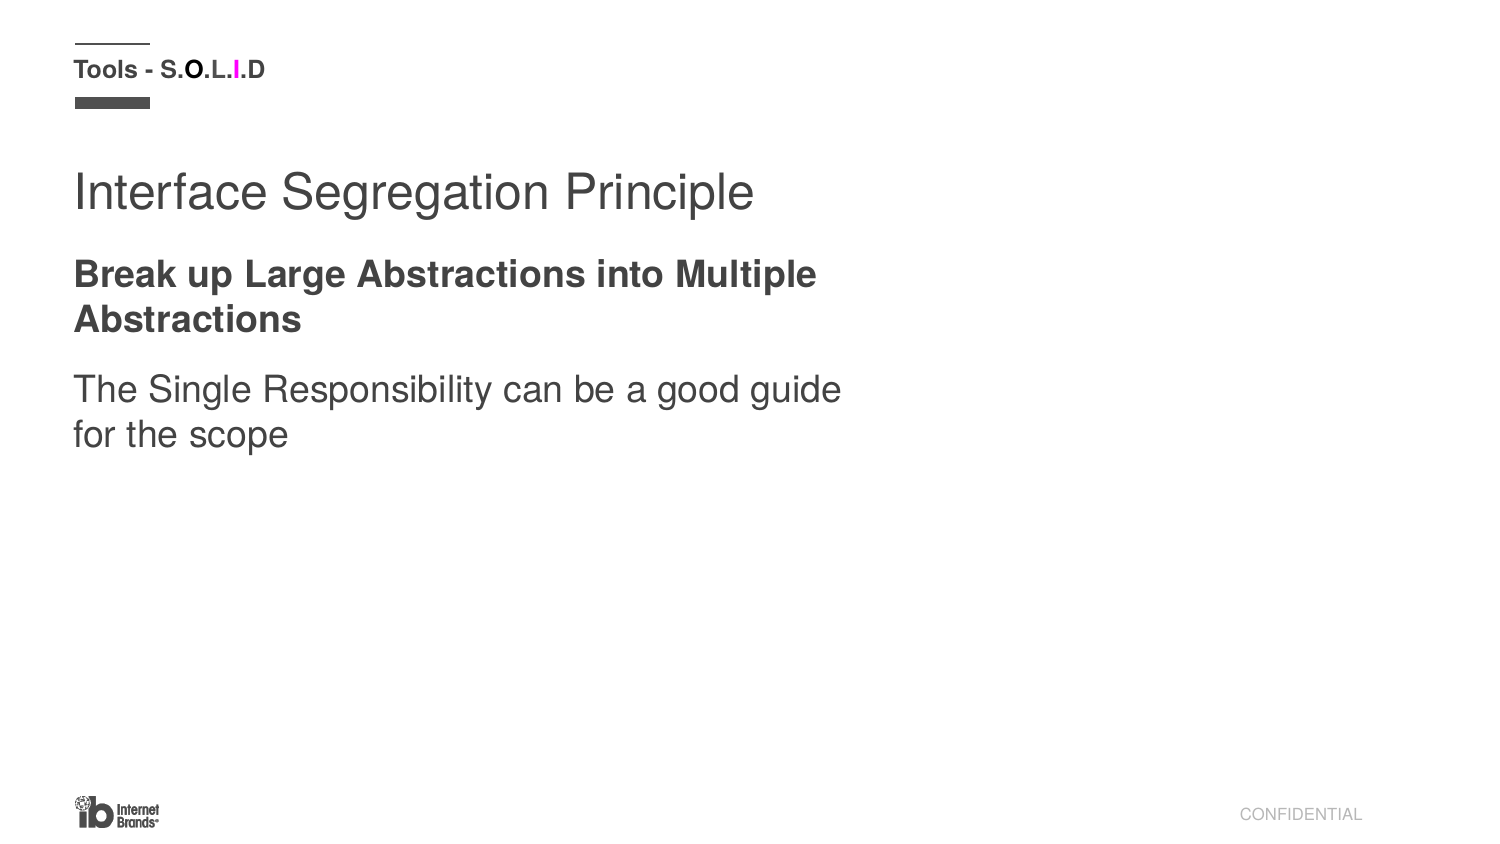

Tools - S.O.L.I.D
# Interface Segregation Principle
Break up Large Abstractions into Multiple Abstractions
The Single Responsibility can be a good guide for the scope